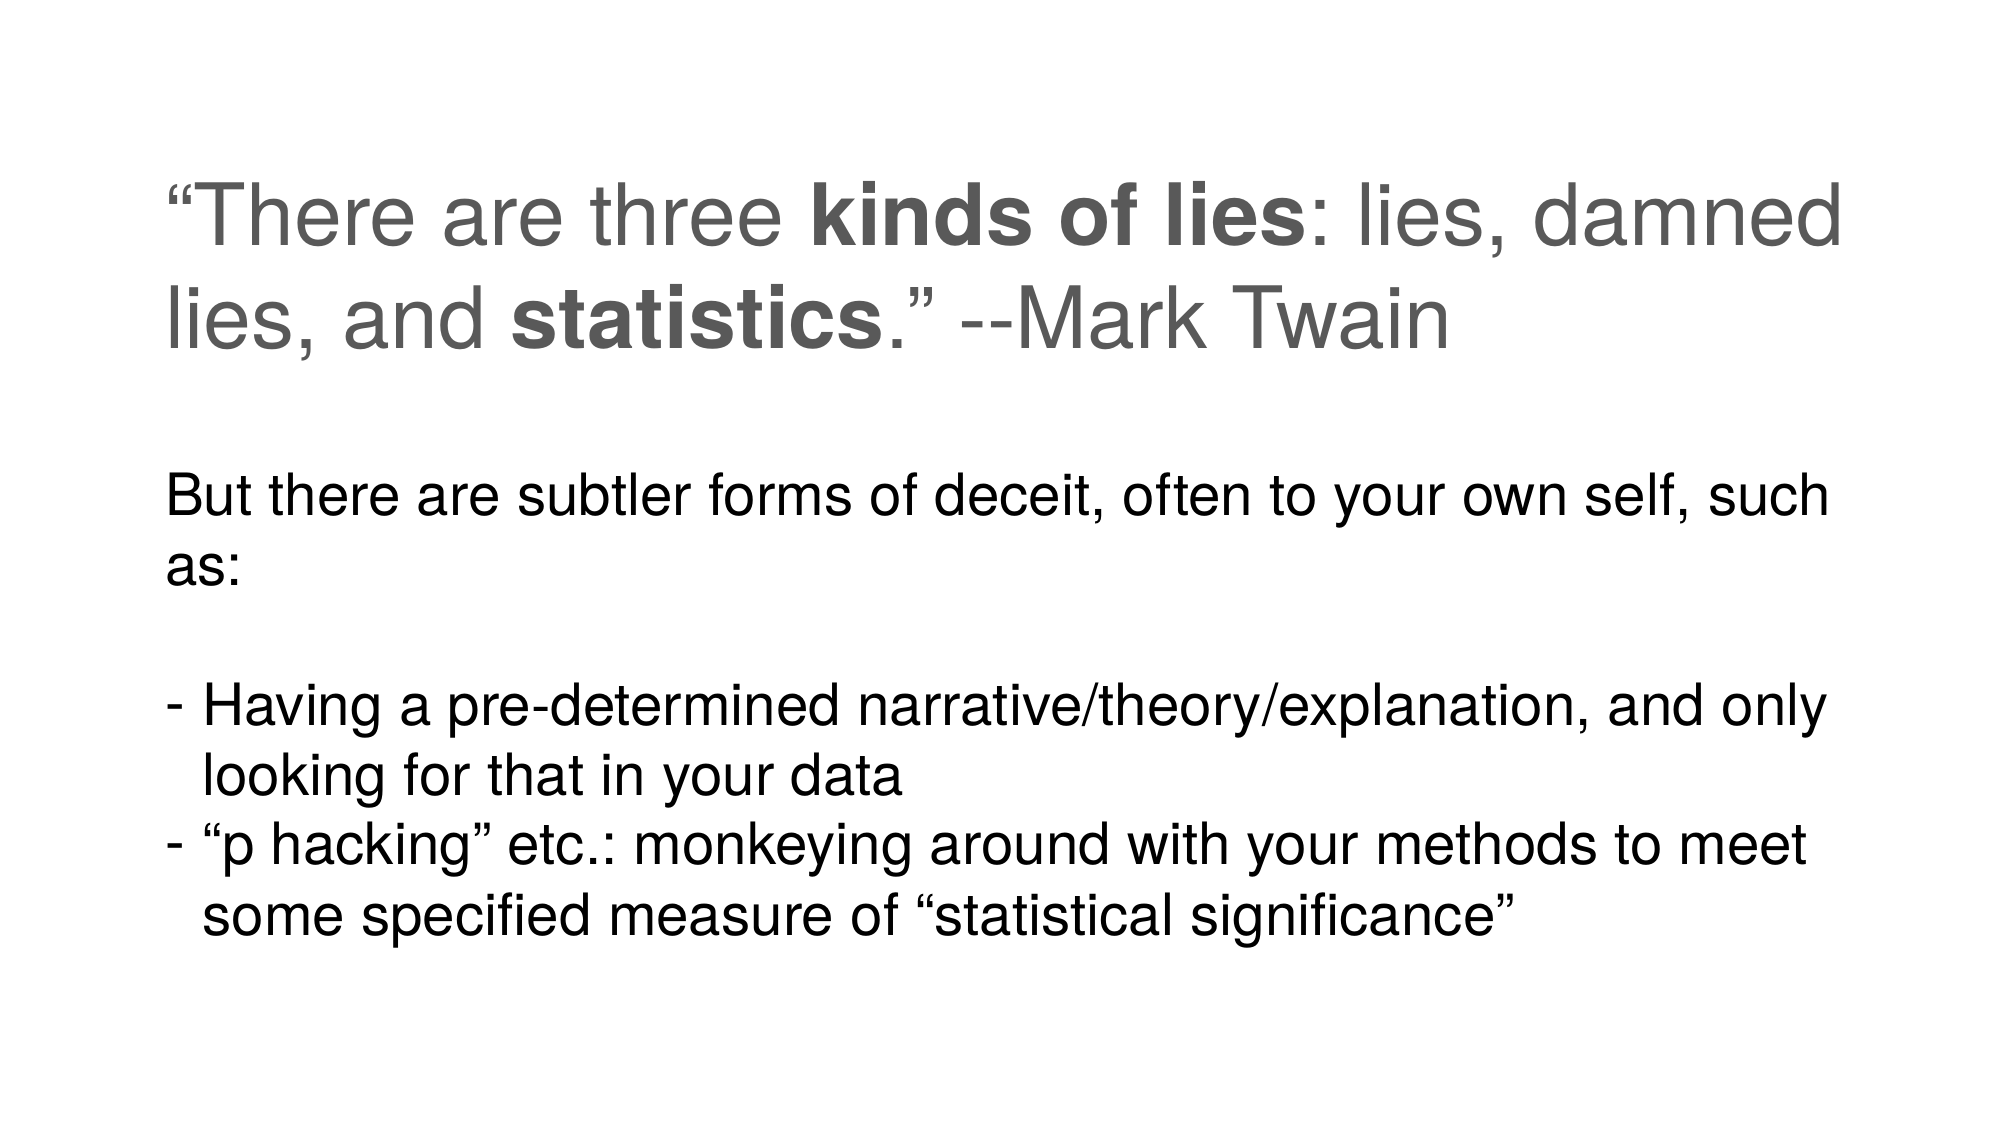

# “There are three kinds of lies: lies, damned lies, and statistics.” --Mark Twain
But there are subtler forms of deceit, often to your own self, such as:

Having a pre-determined narrative/theory/explanation, and only looking for that in your data
“p hacking” etc.: monkeying around with your methods to meet some specified measure of “statistical significance”